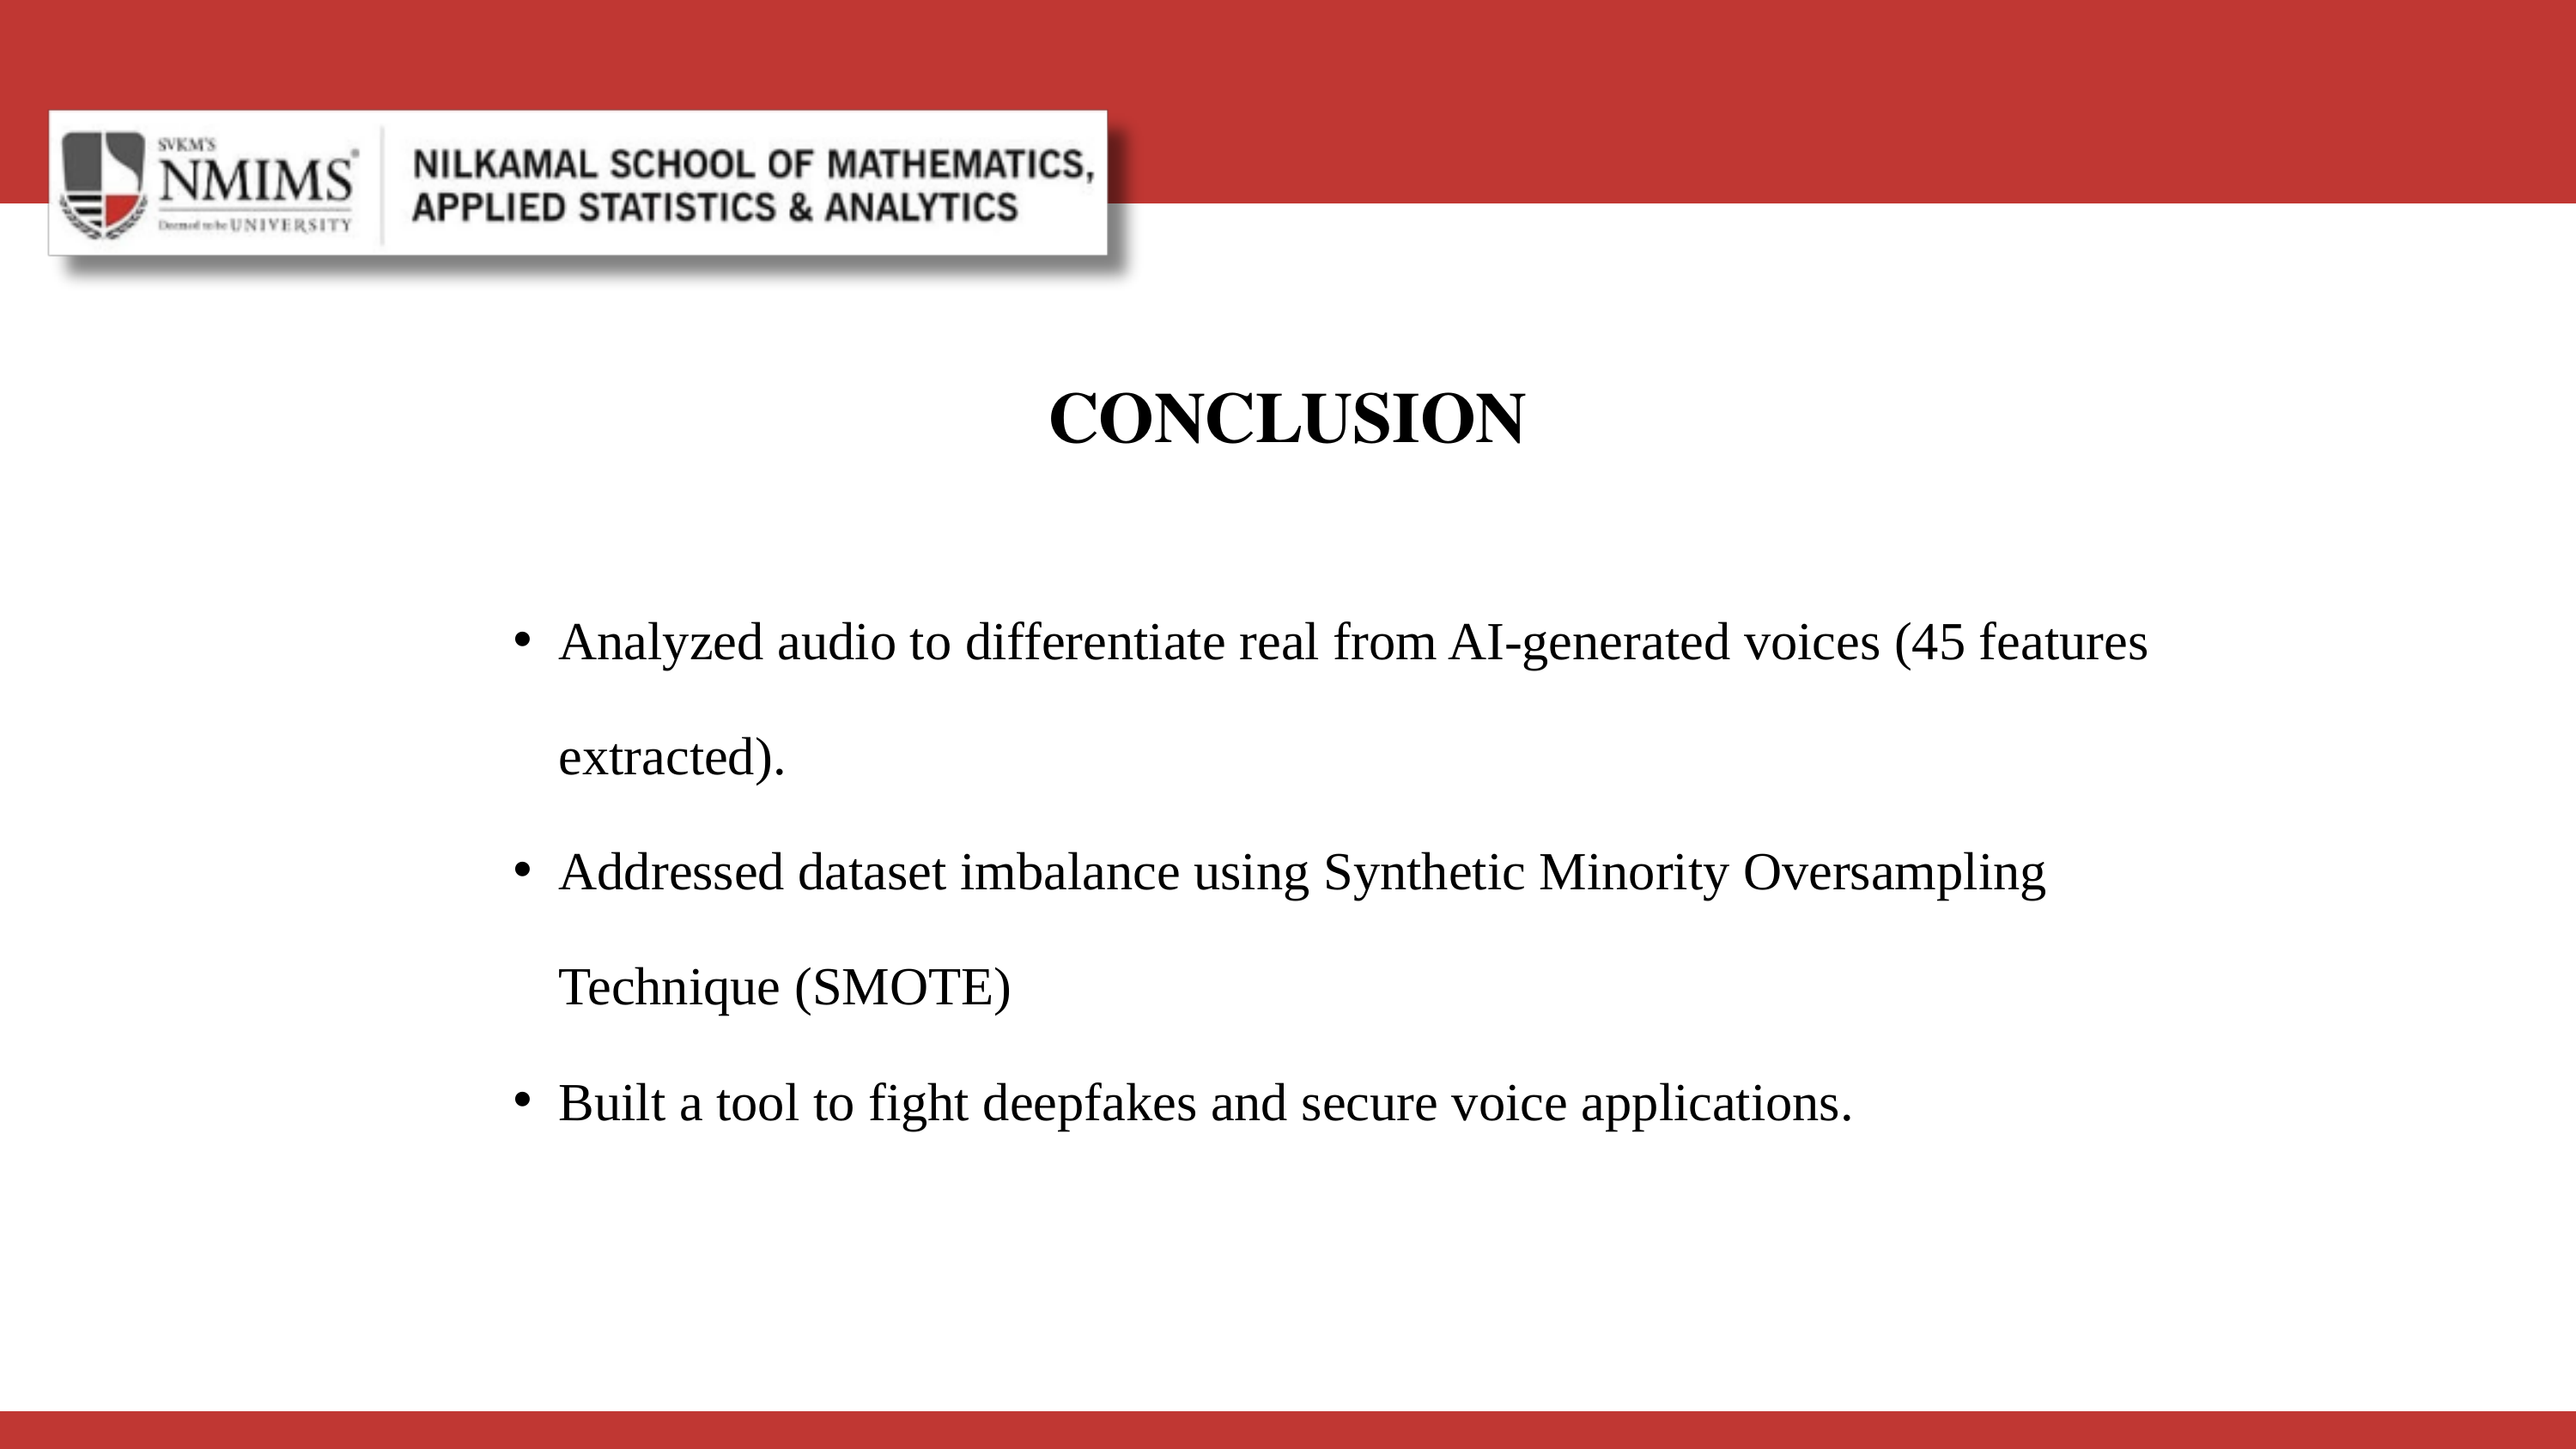

CONCLUSION
Analyzed audio to differentiate real from AI-generated voices (45 features extracted).
Addressed dataset imbalance using Synthetic Minority Oversampling Technique (SMOTE)
Built a tool to fight deepfakes and secure voice applications.